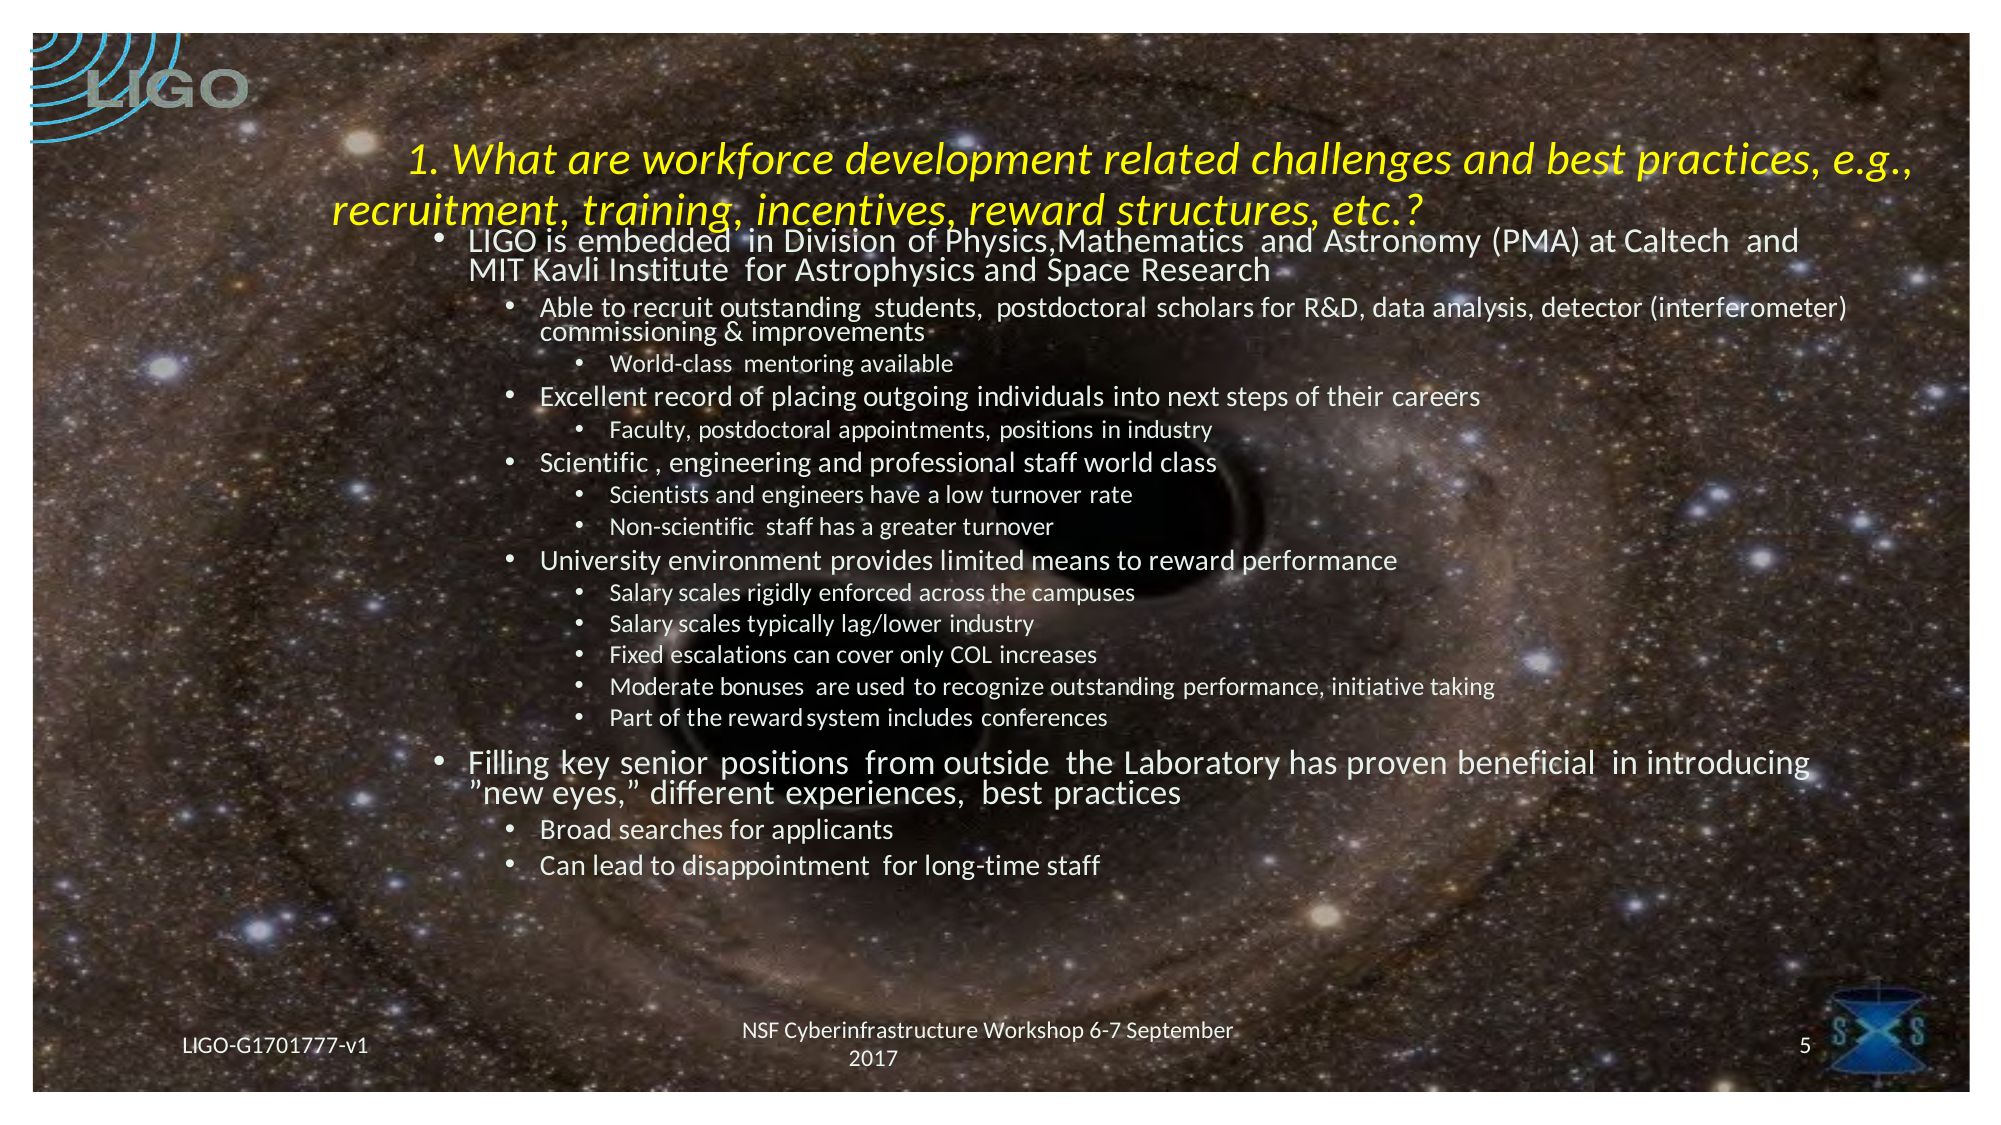

# 1. What are workforce development related challenges and best practices, e.g., recruitment, training, incentives, reward structures, etc.?
LIGO is embedded  in Division of Physics,Mathematics  and Astronomy (PMA) at Caltech  and MIT Kavli Institute  for Astrophysics and Space Research
Able to recruit outstanding  students,  postdoctoral scholars for R&D, data analysis, detector (interferometer) commissioning & improvements
World-class  mentoring available
Excellent record of placing outgoing individuals into next steps of their careers
Faculty, postdoctoral appointments, positions in industry
Scientific , engineering and professional staff world class
Scientists and engineers have a low turnover rate
Non-scientific  staff has a greater turnover
University environment provides limited means to reward performance
Salary scales rigidly enforced across the campuses
Salary scales typically lag/lower industry
Fixed escalations can cover only COL increases
Moderate bonuses  are used to recognize outstanding performance, initiative taking
Part of the rewardsystem includes conferences
Filling key senior positions  from outside  the Laboratory has proven beneficial  in introducing ”new eyes,” different experiences,  best practices
Broad searches for applicants
Can lead to disappointment  for long-time staff
NSF Cyberinfrastructure Workshop 6-7 September 2017
LIGO-G1701777-v1
5